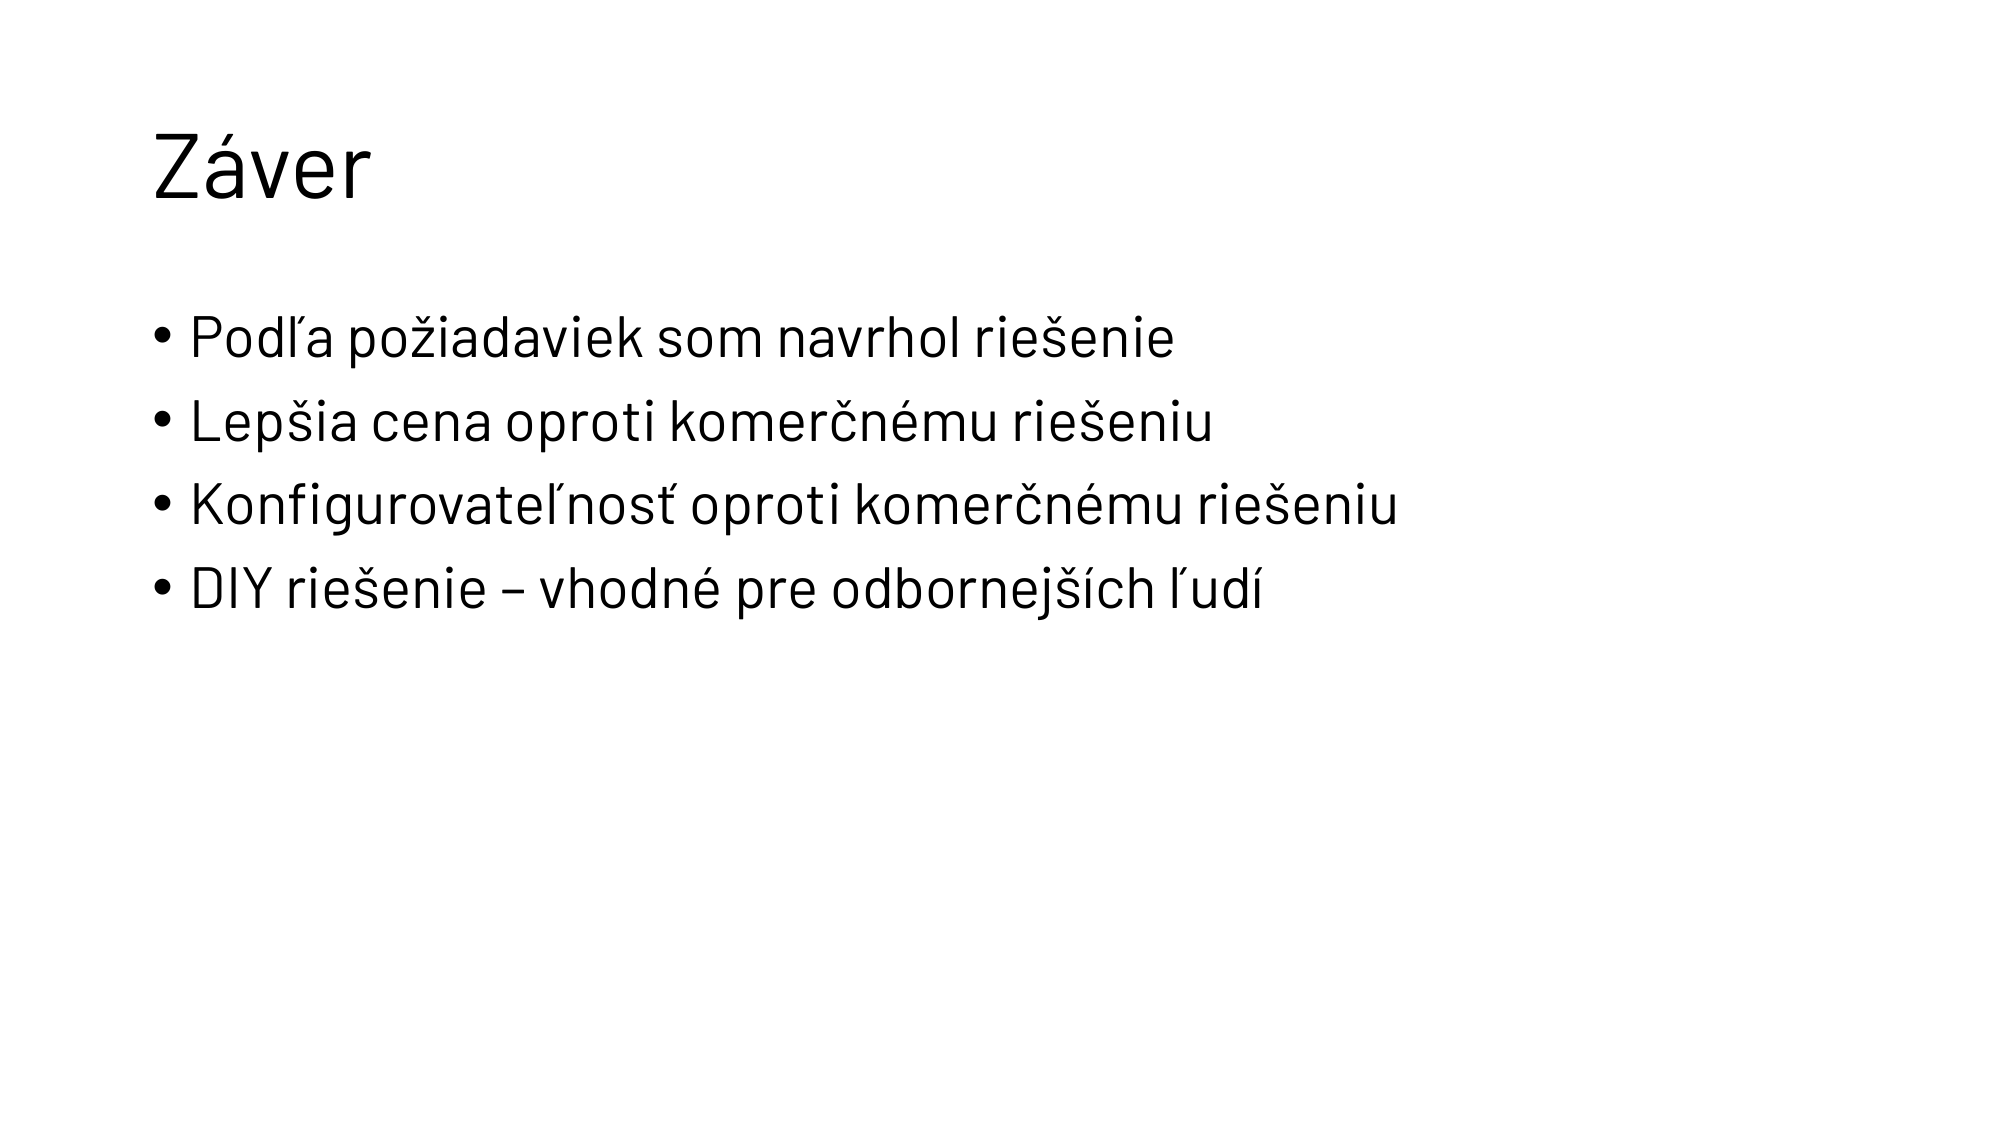

# Záver
Podľa požiadaviek som navrhol riešenie
Lepšia cena oproti komerčnému riešeniu
Konfigurovateľnosť oproti komerčnému riešeniu
DIY riešenie – vhodné pre odbornejších ľudí